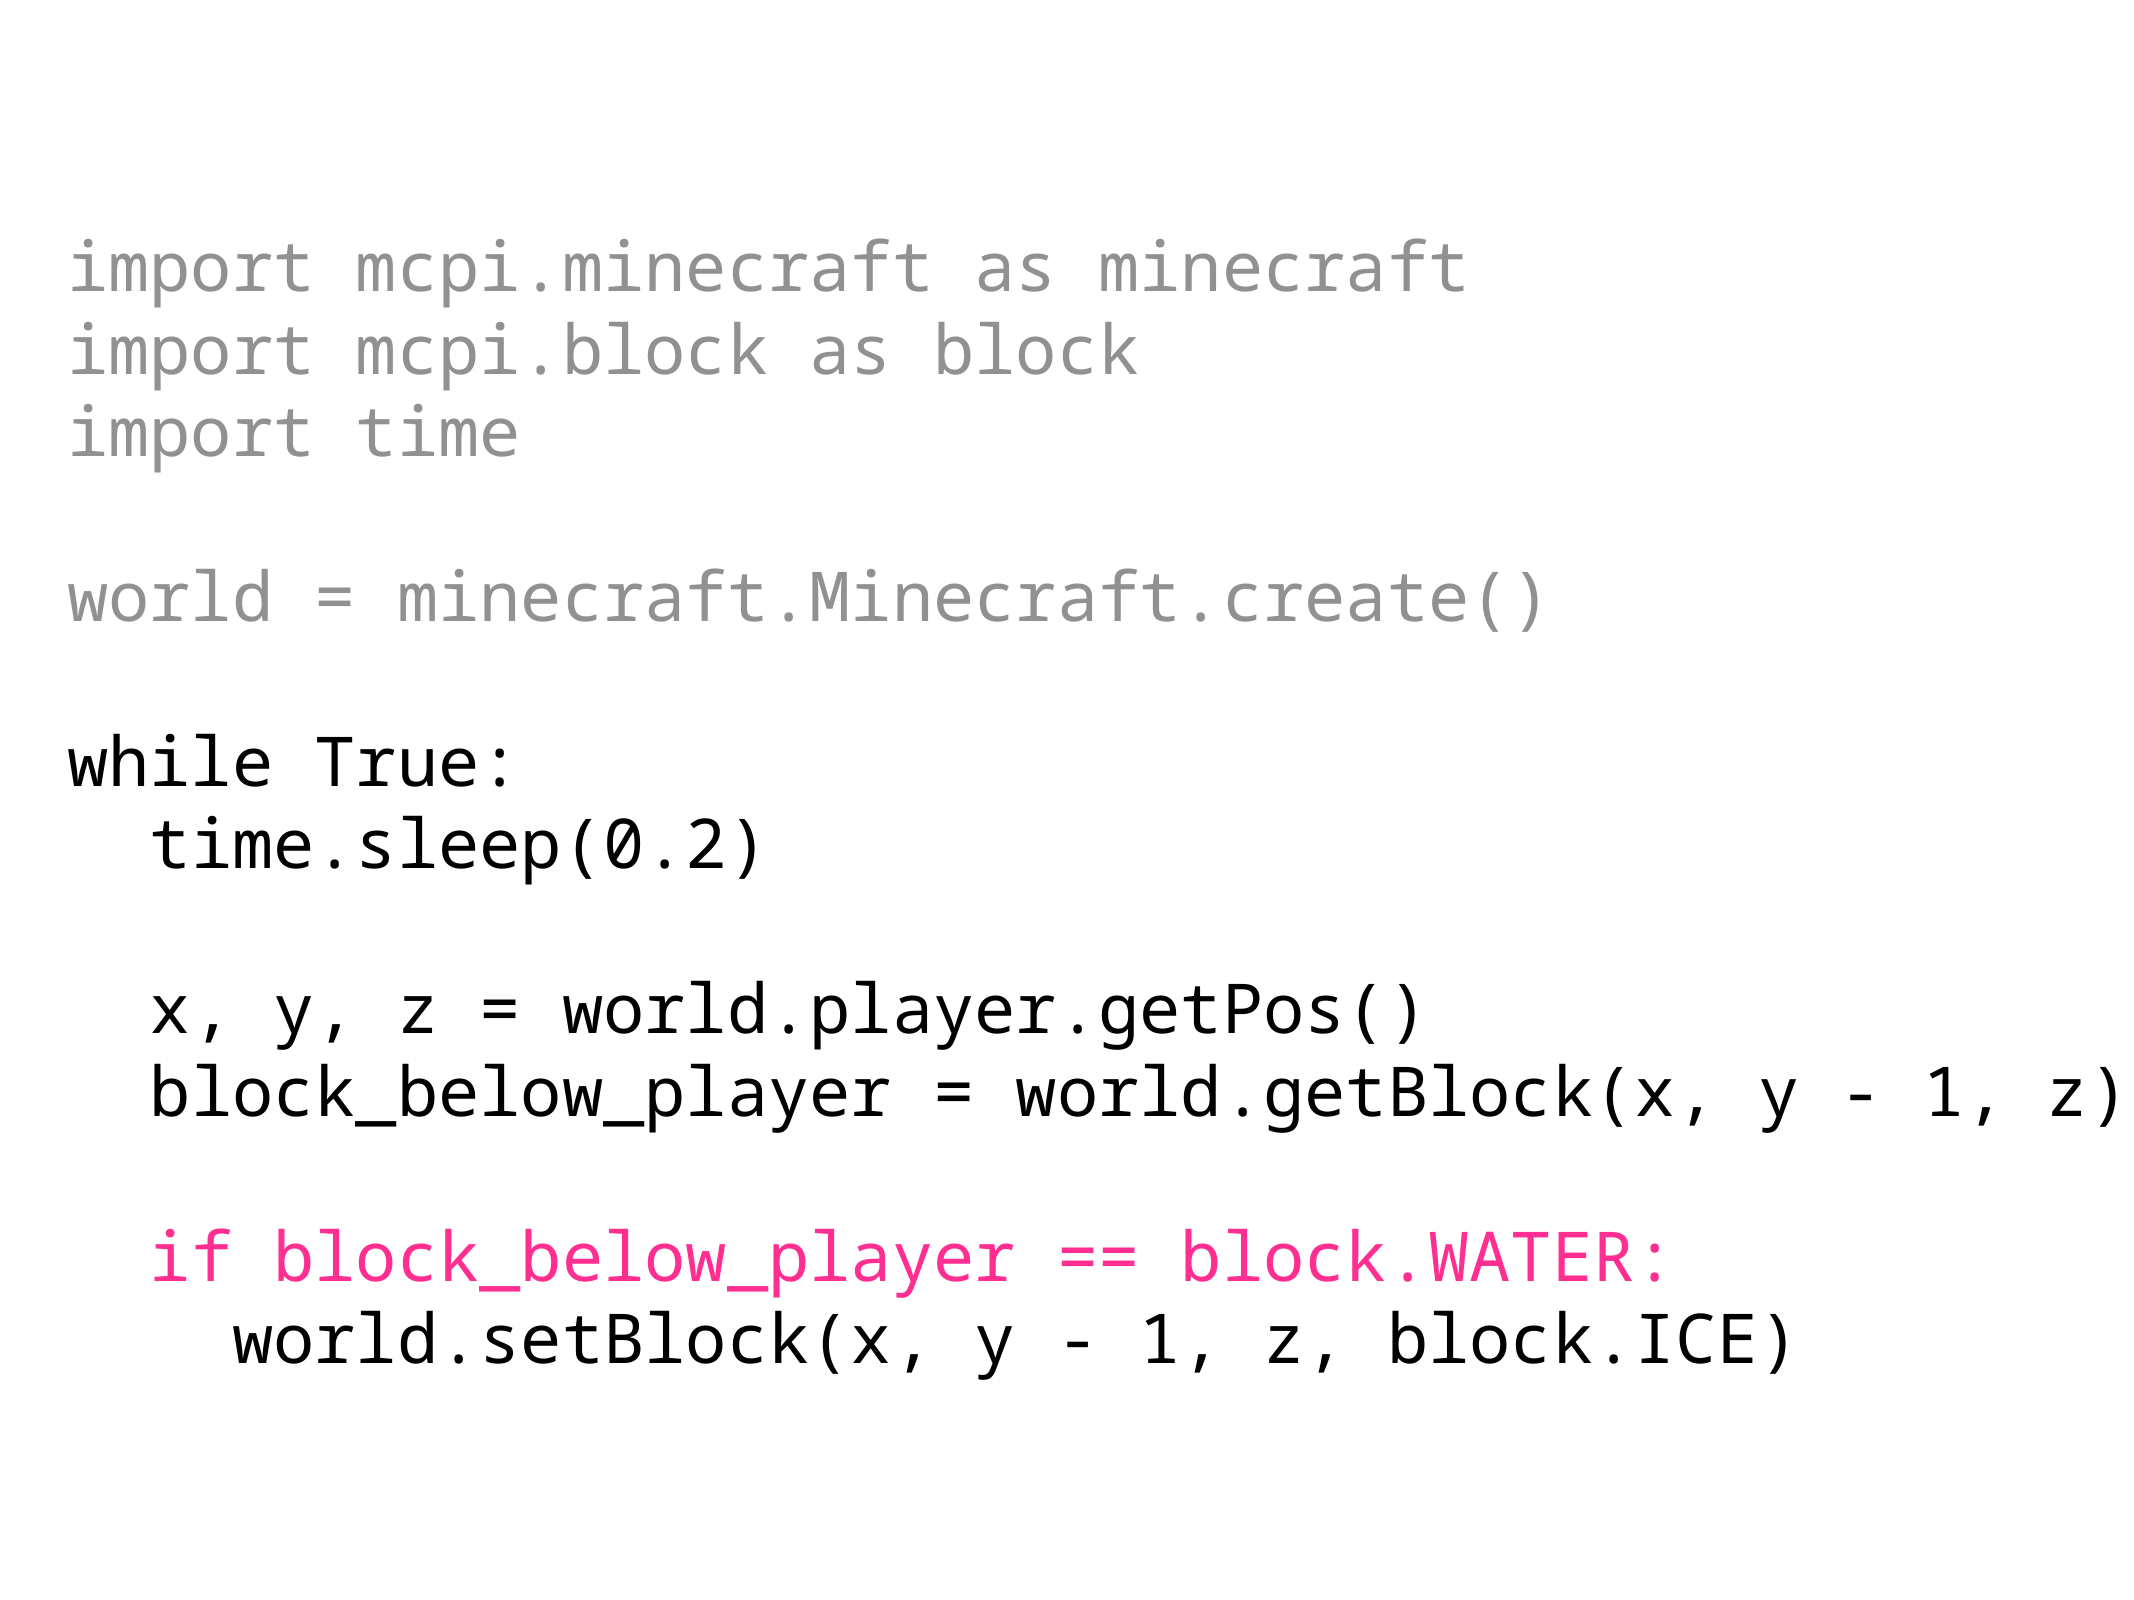

import mcpi.minecraft as minecraft
import mcpi.block as block
import time

world = minecraft.Minecraft.create()

while True:
  time.sleep(0.2)

  x, y, z = world.player.getPos()
  block_below_player = world.getBlock(x, y - 1, z)

  if block_below_player == block.WATER:
    world.setBlock(x, y - 1, z, block.ICE)